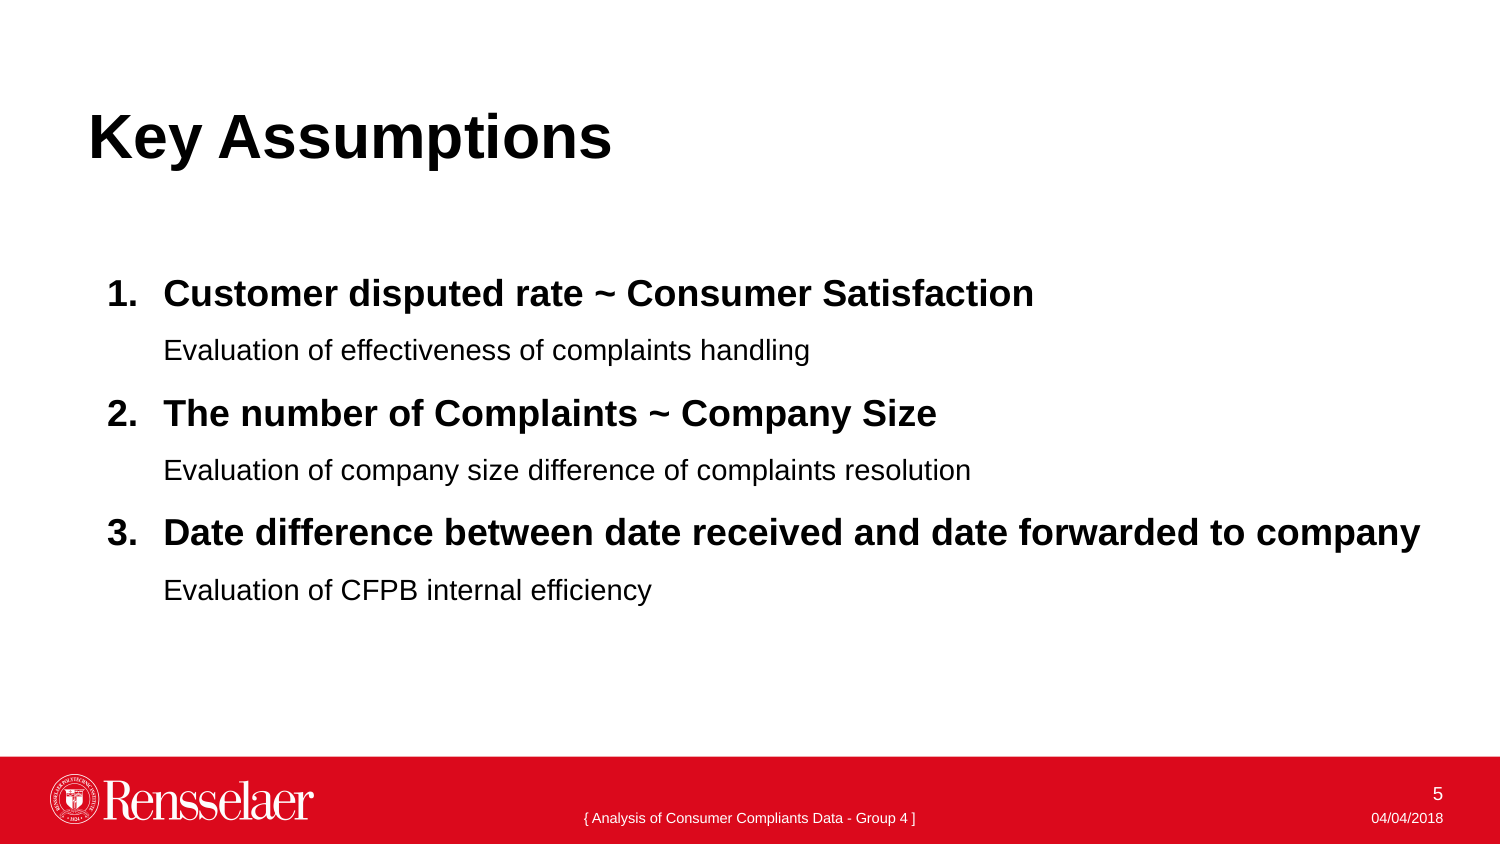

#
Key Assumptions

Customer disputed rate ~ Consumer Satisfaction
Evaluation of effectiveness of complaints handling
The number of Complaints ~ Company Size
Evaluation of company size difference of complaints resolution
Date difference between date received and date forwarded to company
Evaluation of CFPB internal efficiency